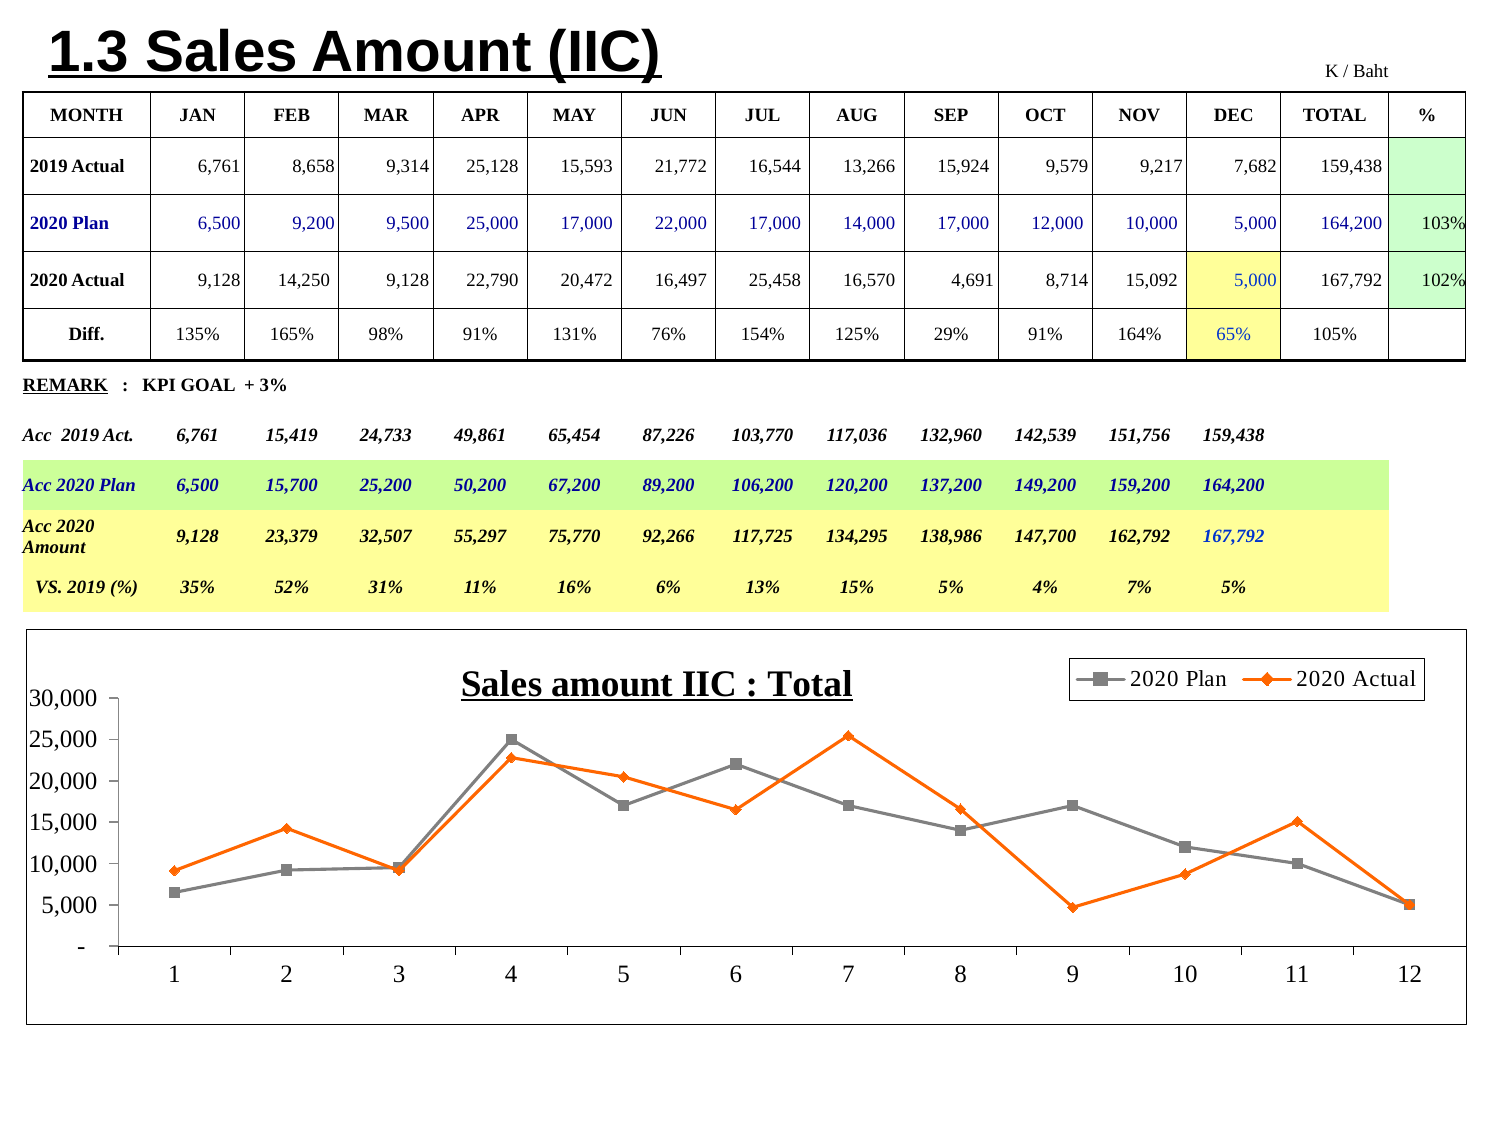

1.3 Sales Amount (IIC)
|  |  |  |  |  |  |  |  |  |  |  |  |  | K / Baht |  |
| --- | --- | --- | --- | --- | --- | --- | --- | --- | --- | --- | --- | --- | --- | --- |
| MONTH | JAN | FEB | MAR | APR | MAY | JUN | JUL | AUG | SEP | OCT | NOV | DEC | TOTAL | % |
| 2019 Actual | 6,761 | 8,658 | 9,314 | 25,128 | 15,593 | 21,772 | 16,544 | 13,266 | 15,924 | 9,579 | 9,217 | 7,682 | 159,438 |  |
| 2020 Plan | 6,500 | 9,200 | 9,500 | 25,000 | 17,000 | 22,000 | 17,000 | 14,000 | 17,000 | 12,000 | 10,000 | 5,000 | 164,200 | 103% |
| 2020 Actual | 9,128 | 14,250 | 9,128 | 22,790 | 20,472 | 16,497 | 25,458 | 16,570 | 4,691 | 8,714 | 15,092 | 5,000 | 167,792 | 102% |
| Diff. | 135% | 165% | 98% | 91% | 131% | 76% | 154% | 125% | 29% | 91% | 164% | 65% | 105% |  |
| REMARK : KPI GOAL + 3% |  |  |  |  |  |  |  |  |  |  |  |  |  |  |
| Acc 2019 Act. | 6,761 | 15,419 | 24,733 | 49,861 | 65,454 | 87,226 | 103,770 | 117,036 | 132,960 | 142,539 | 151,756 | 159,438 |  |  |
| Acc 2020 Plan | 6,500 | 15,700 | 25,200 | 50,200 | 67,200 | 89,200 | 106,200 | 120,200 | 137,200 | 149,200 | 159,200 | 164,200 |  |  |
| Acc 2020 Amount | 9,128 | 23,379 | 32,507 | 55,297 | 75,770 | 92,266 | 117,725 | 134,295 | 138,986 | 147,700 | 162,792 | 167,792 |  |  |
| VS. 2019 (%) | 35% | 52% | 31% | 11% | 16% | 6% | 13% | 15% | 5% | 4% | 7% | 5% |  |  |

### Chart: Sales amount IIC : Total

| Category | 2020 Plan | 2020 Actual |
|---|---|---|
5